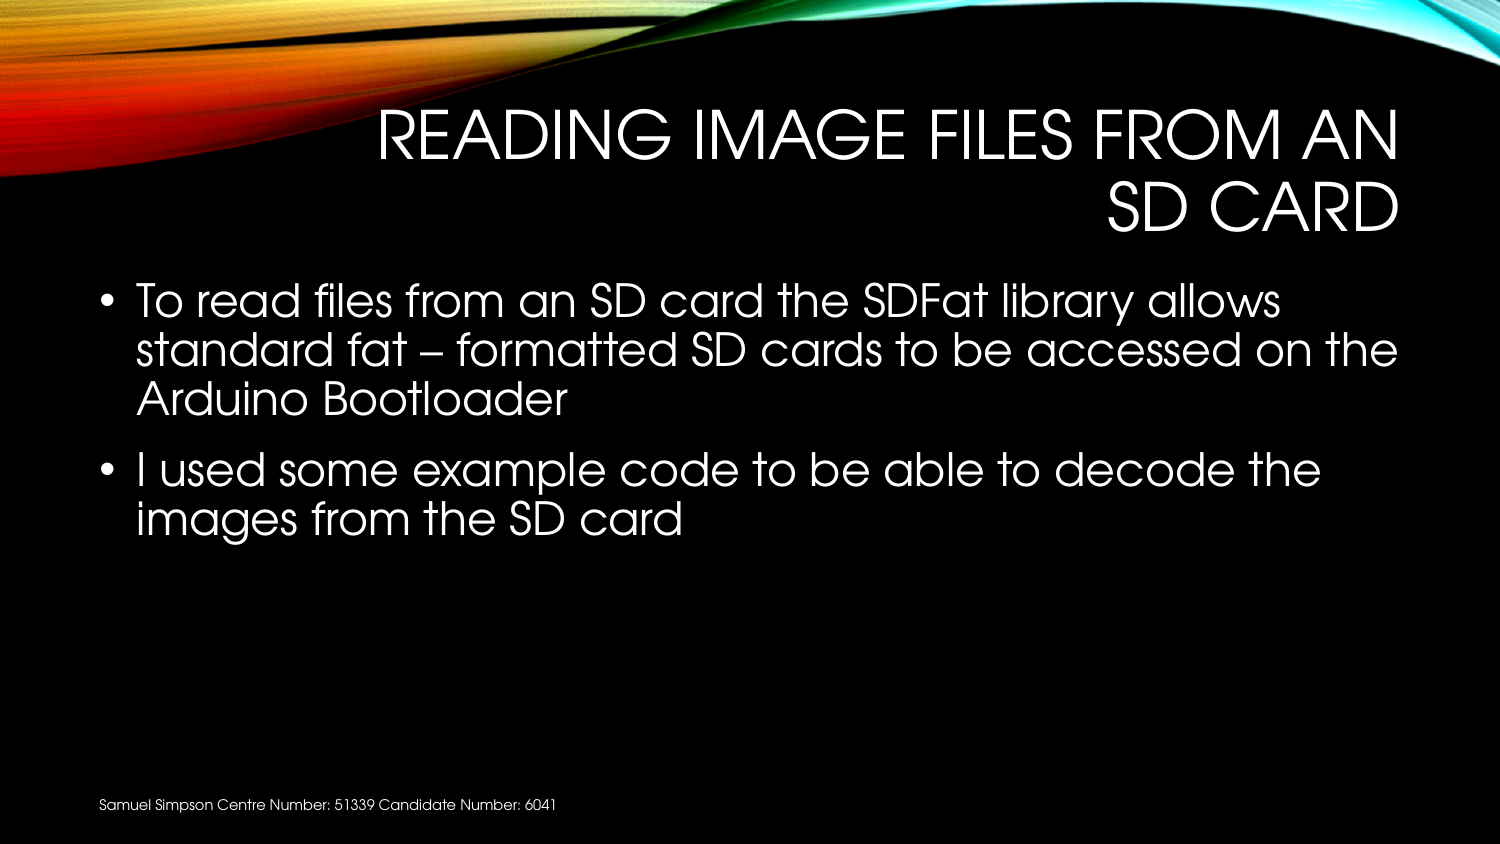

# Reading IMAGE files from an SD card
To read files from an SD card the SDFat library allows standard fat – formatted SD cards to be accessed on the Arduino Bootloader
I used some example code to be able to decode the images from the SD card
Samuel Simpson Centre Number: 51339 Candidate Number: 6041